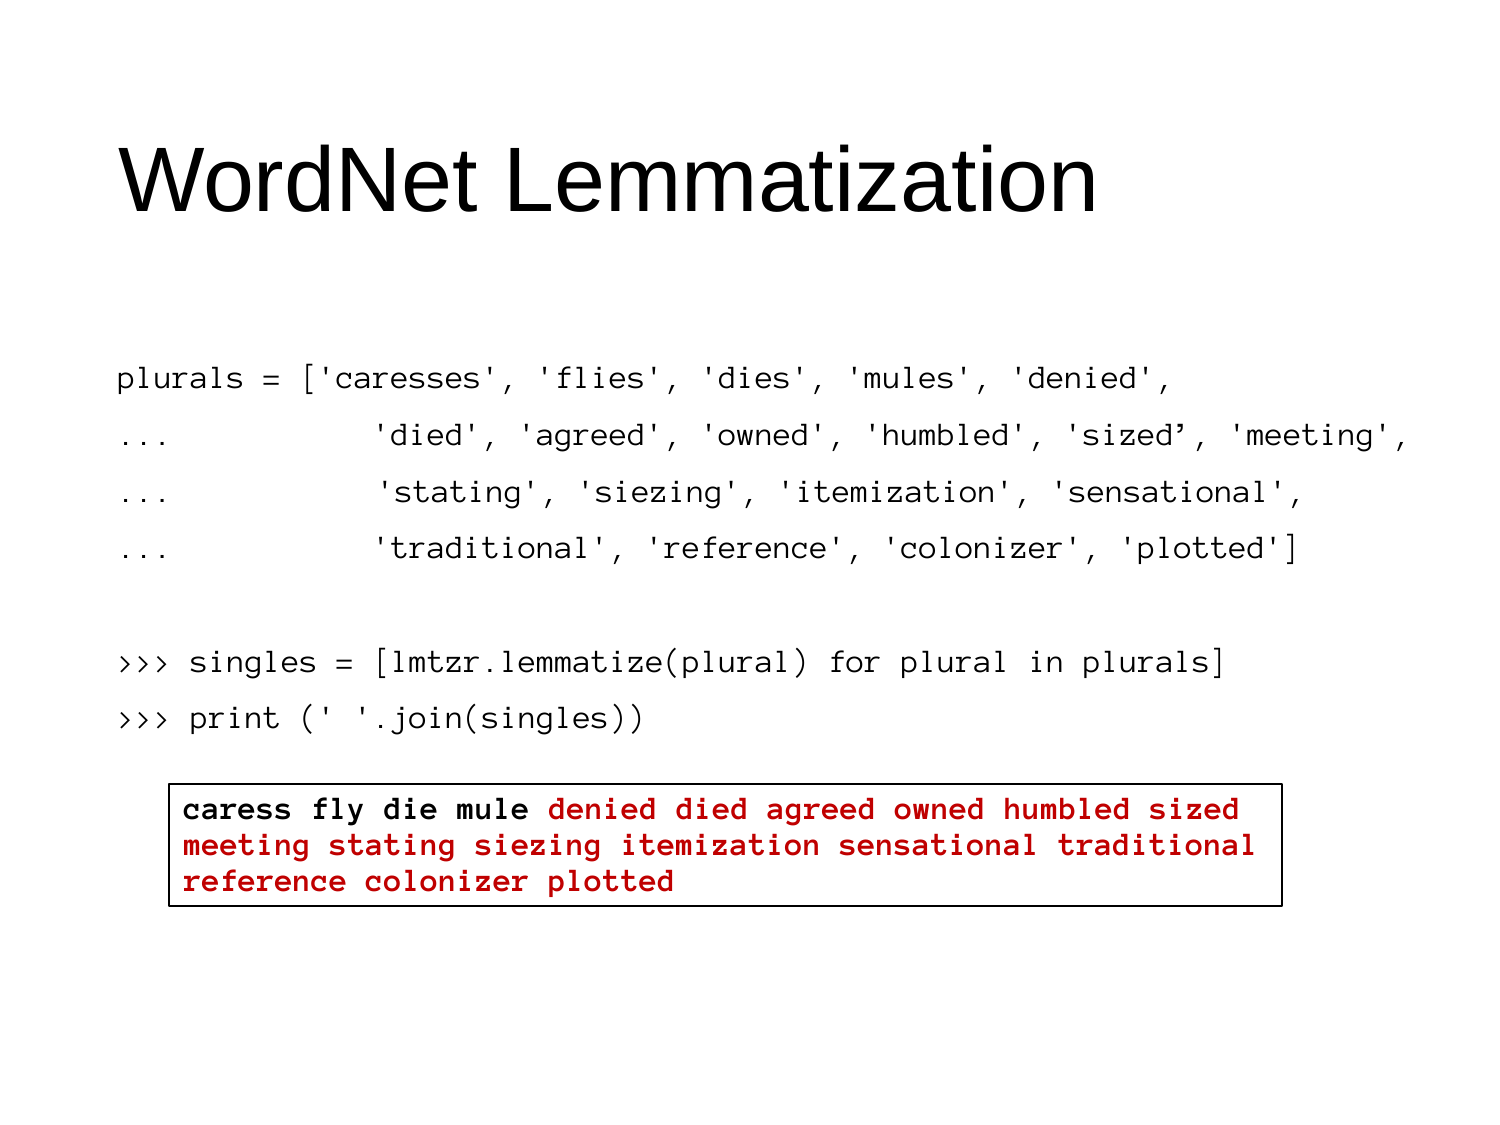

# WordNet Lemmatization
plurals = ['caresses', 'flies', 'dies', 'mules', 'denied',
...           'died', 'agreed', 'owned', 'humbled', 'sized’, 'meeting',
...	      'stating', 'siezing', 'itemization', 'sensational',
...           'traditional', 'reference', 'colonizer', 'plotted']

>>> singles = [lmtzr.lemmatize(plural) for plural in plurals]
>>> print (' '.join(singles))
caress fly die mule denied died agreed owned humbled sized meeting stating siezing itemization sensational traditional reference colonizer plotted